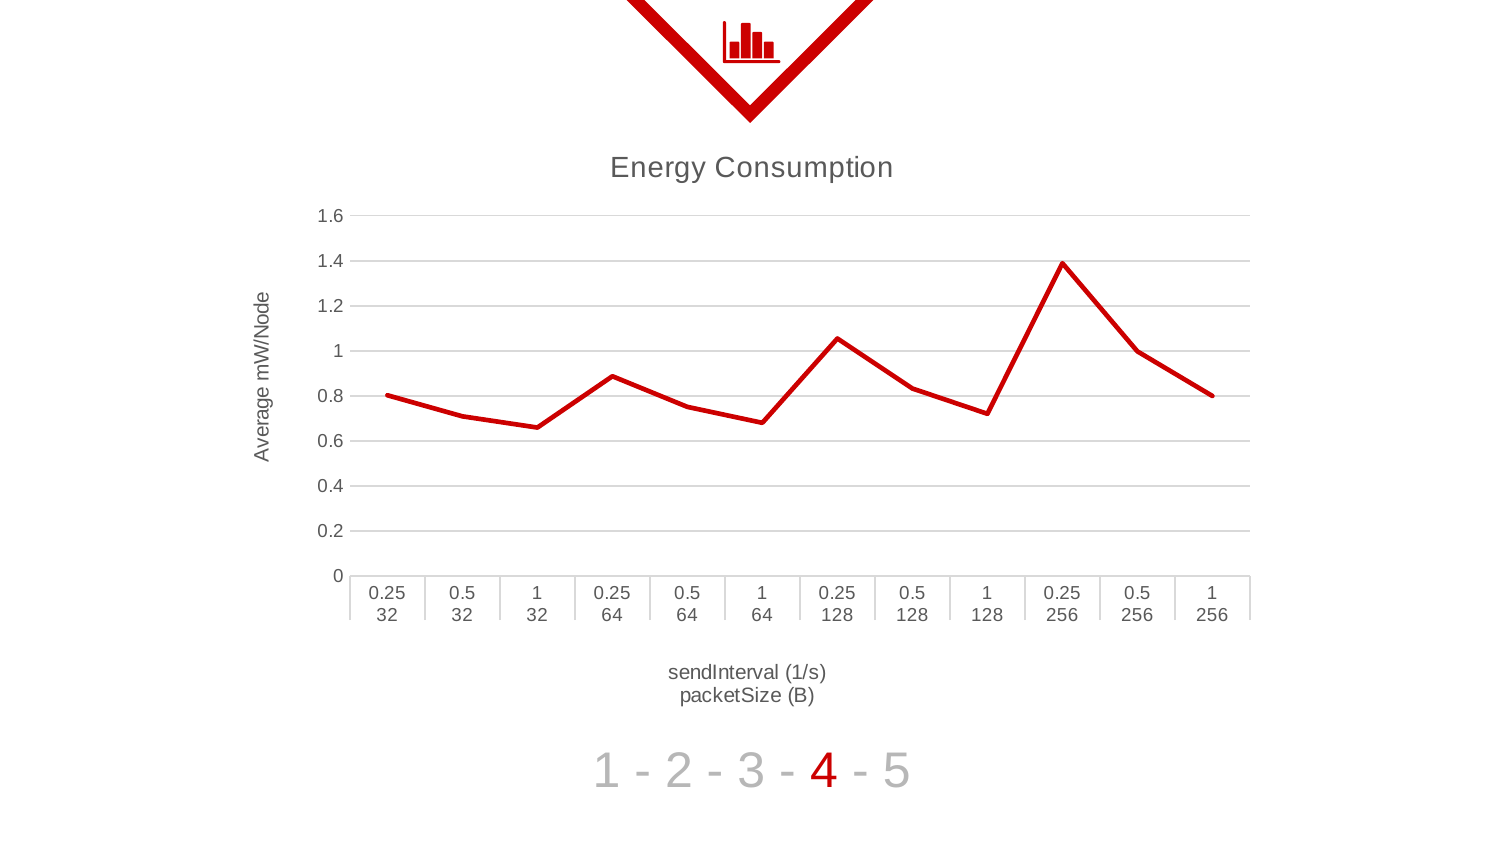

### Chart: Energy Consumption

| Category |  |
|---|---|
| 0.25 | 0.803239848088078 |
| 0.5 | 0.709751633414481 |
| 1 | 0.6597254064189401 |
| 0.25 | 0.887696420500979 |
| 0.5 | 0.75156673924506 |
| 1 | 0.6805636099785629 |
| 0.25 | 1.0549976645956098 |
| 0.5 | 0.833215889808412 |
| 1 | 0.721041870068489 |
| 0.25 | 1.38924059148424 |
| 0.5 | 0.99794849112779 |
| 1 | 0.800114360307794 |
1 - 2 - 3 - 4 - 5